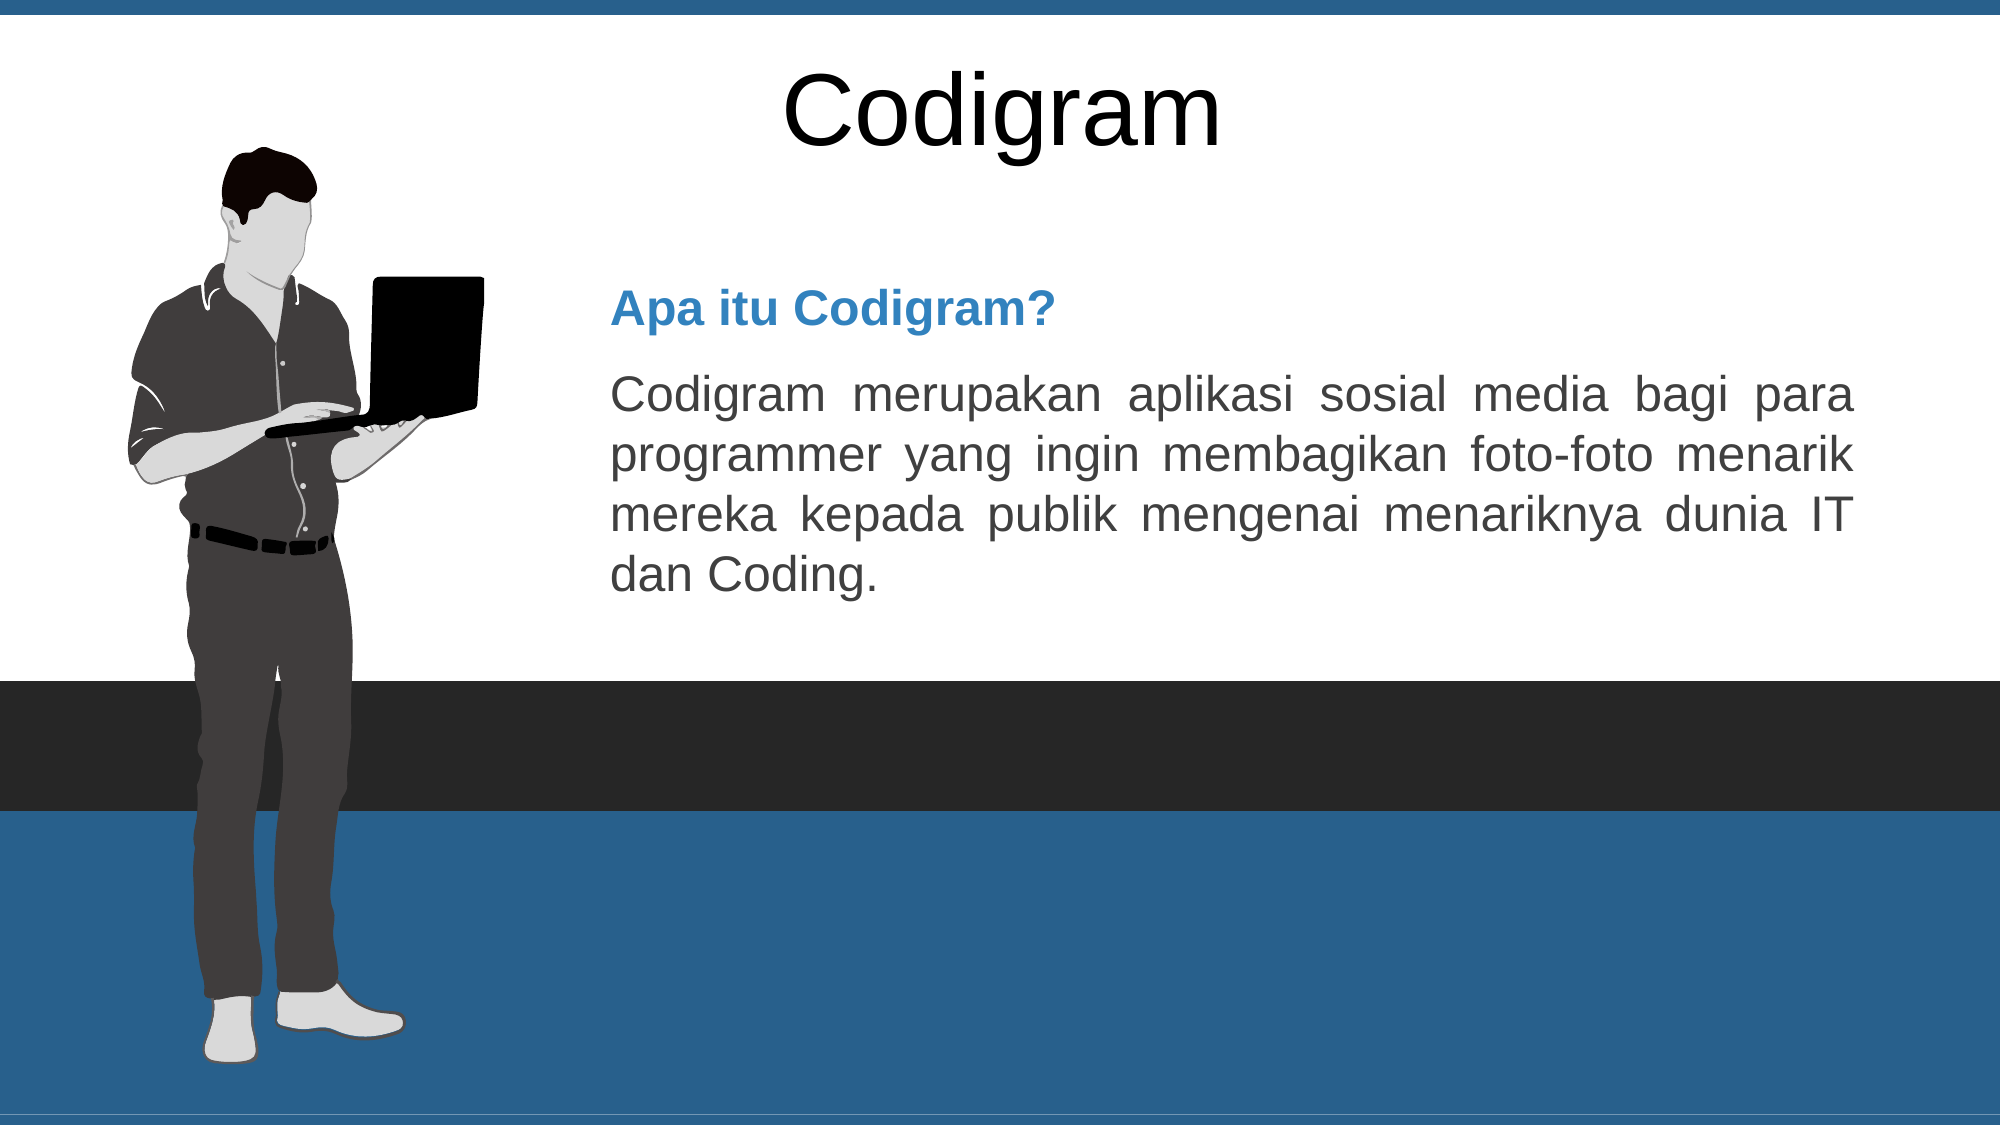

Codigram

Apa itu Codigram?
Codigram merupakan aplikasi sosial media bagi para programmer yang ingin membagikan foto-foto menarik mereka kepada publik mengenai menariknya dunia IT dan Coding.